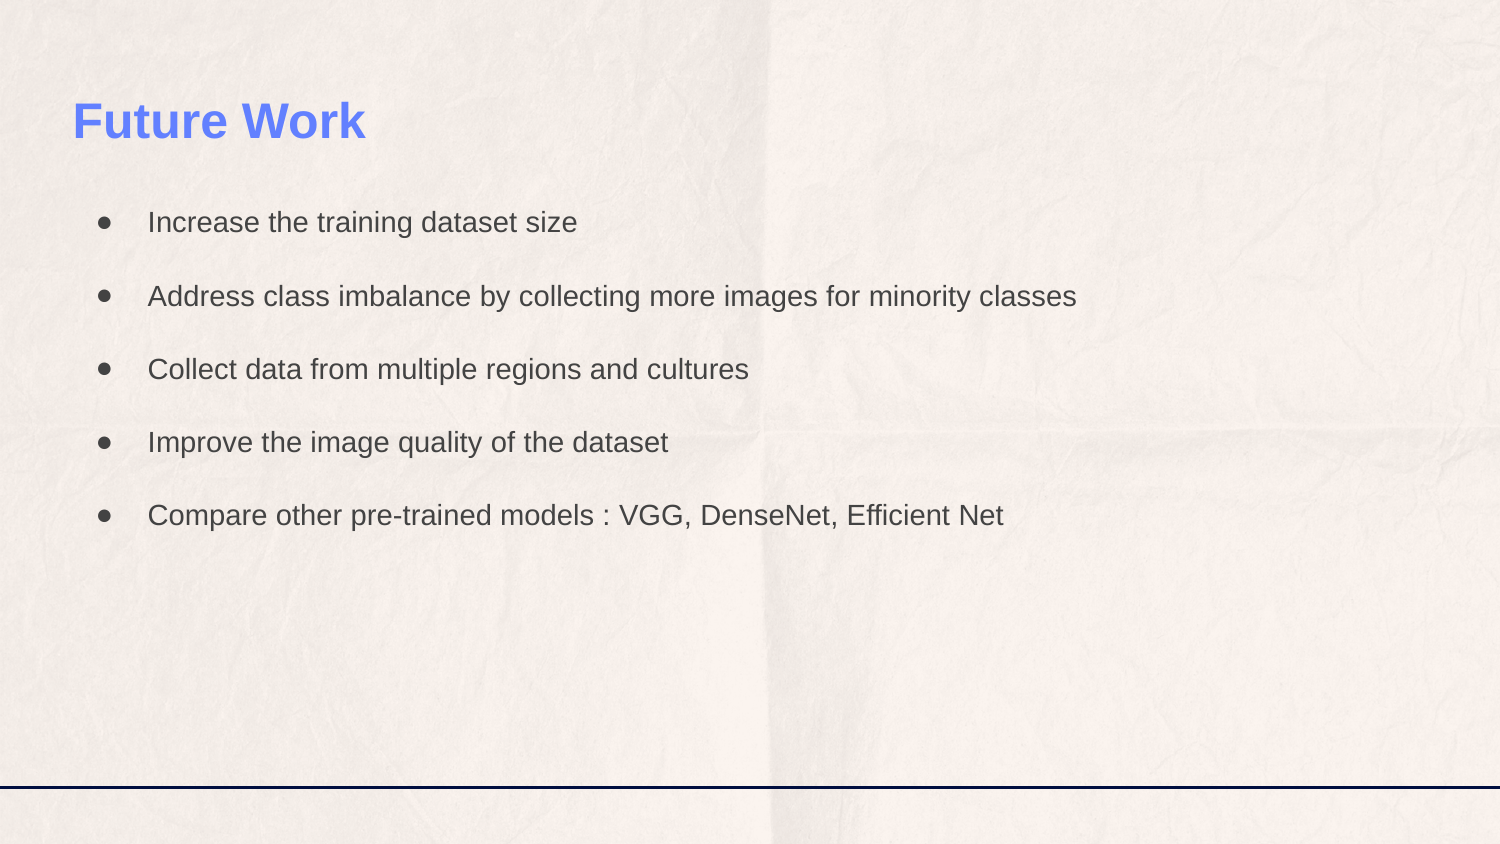

Future Work
Increase the training dataset size
Address class imbalance by collecting more images for minority classes
Collect data from multiple regions and cultures
Improve the image quality of the dataset
Compare other pre-trained models : VGG, DenseNet, Efficient Net